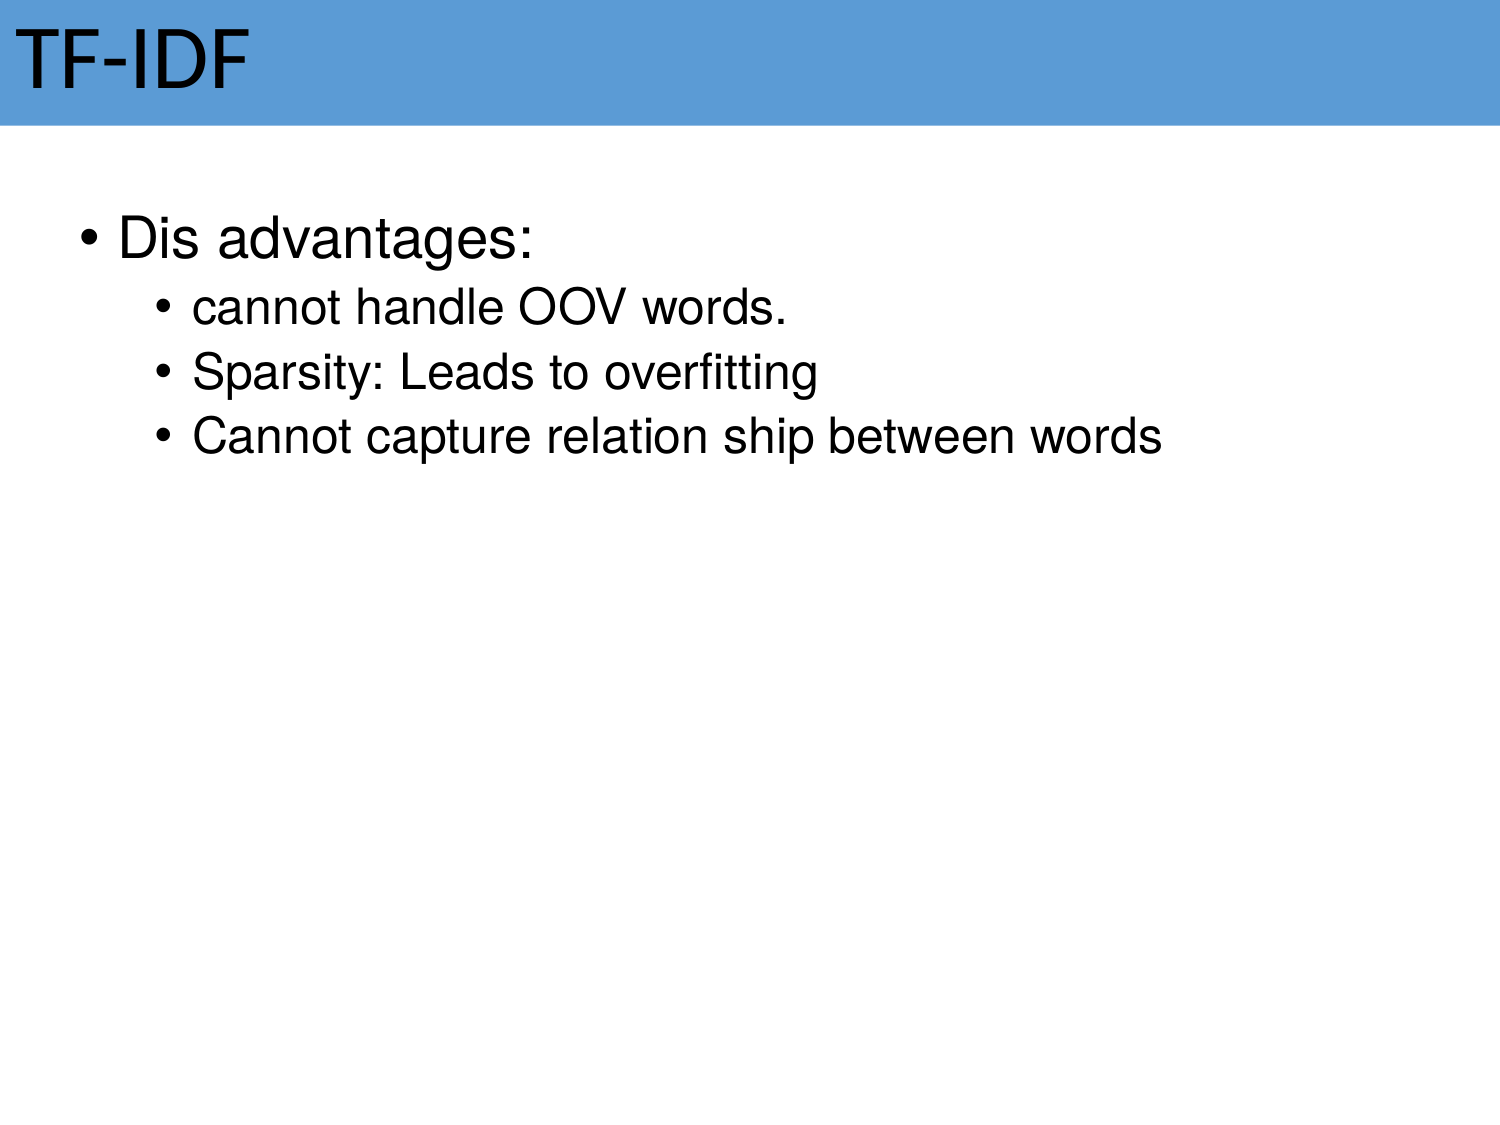

# TF-IDF
Dis advantages:
cannot handle OOV words.
Sparsity: Leads to overfitting
Cannot capture relation ship between words